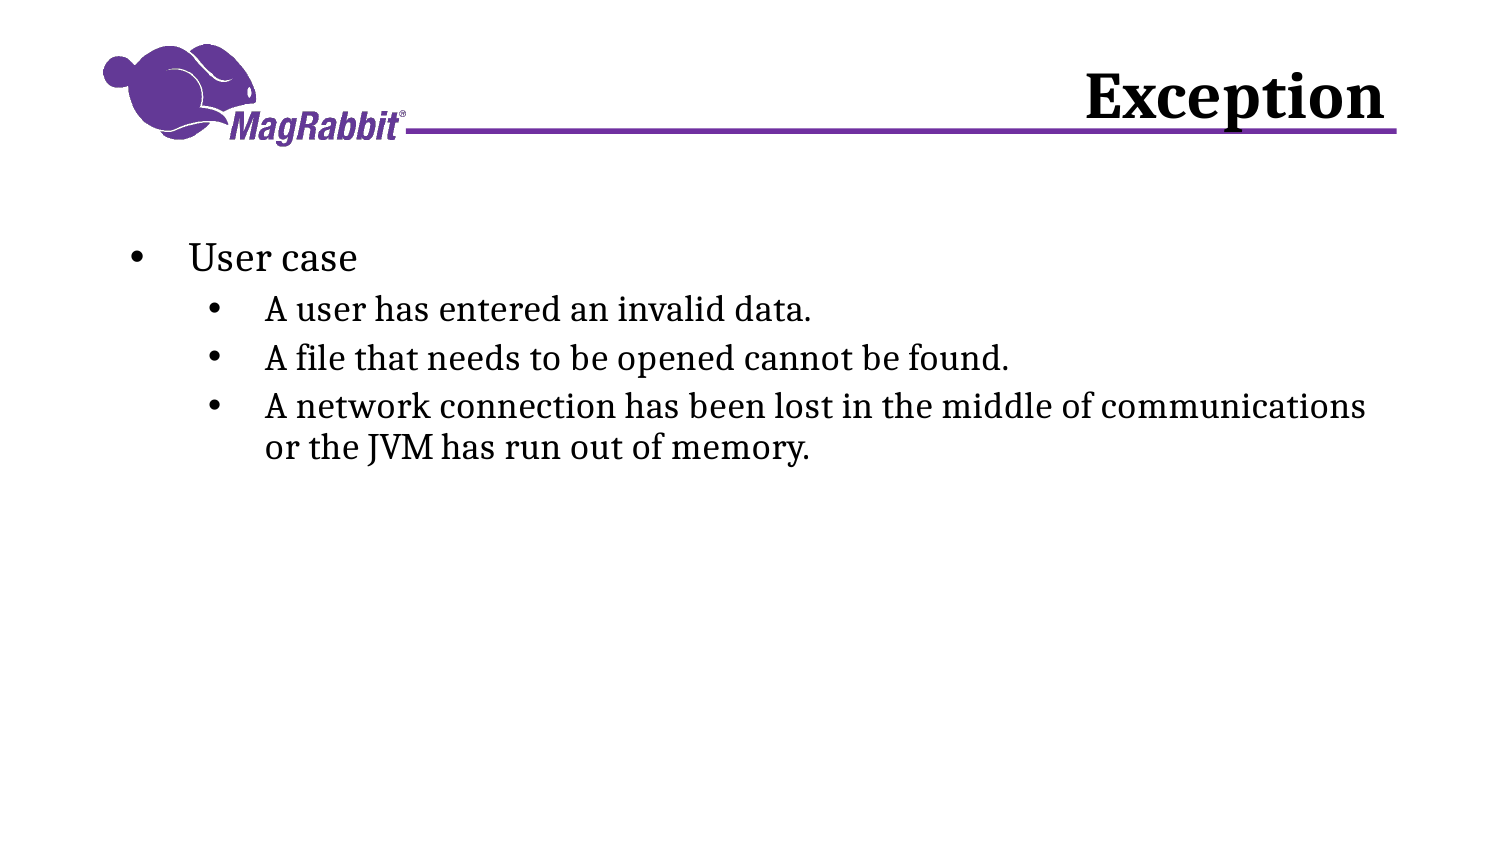

# Exception
User case
A user has entered an invalid data.
A file that needs to be opened cannot be found.
A network connection has been lost in the middle of communications or the JVM has run out of memory.